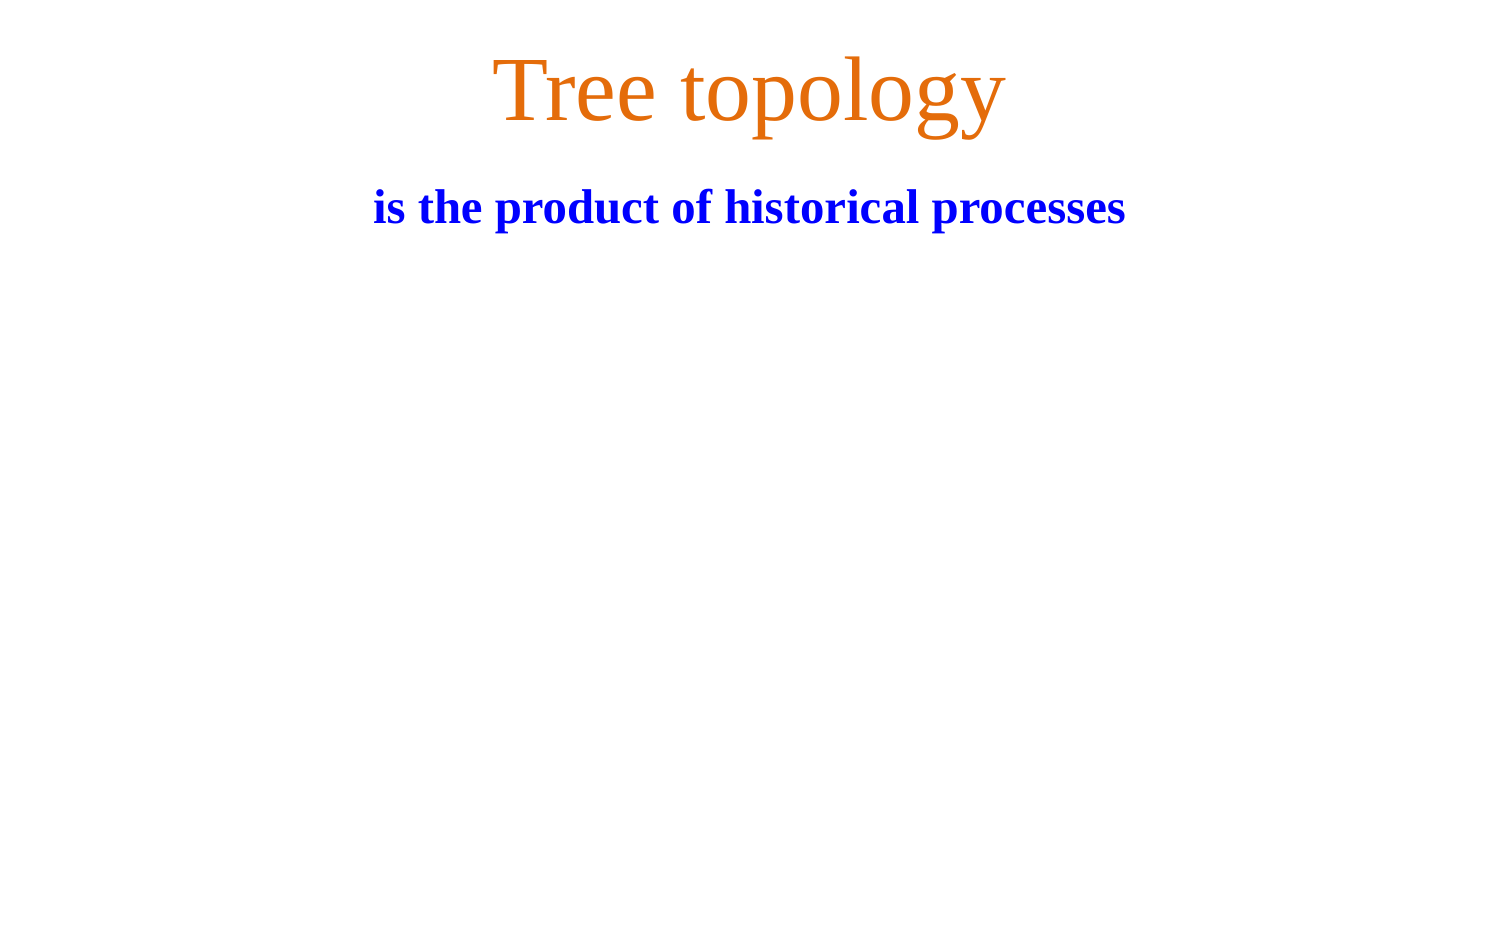

# Tree topology
is the product of historical processes